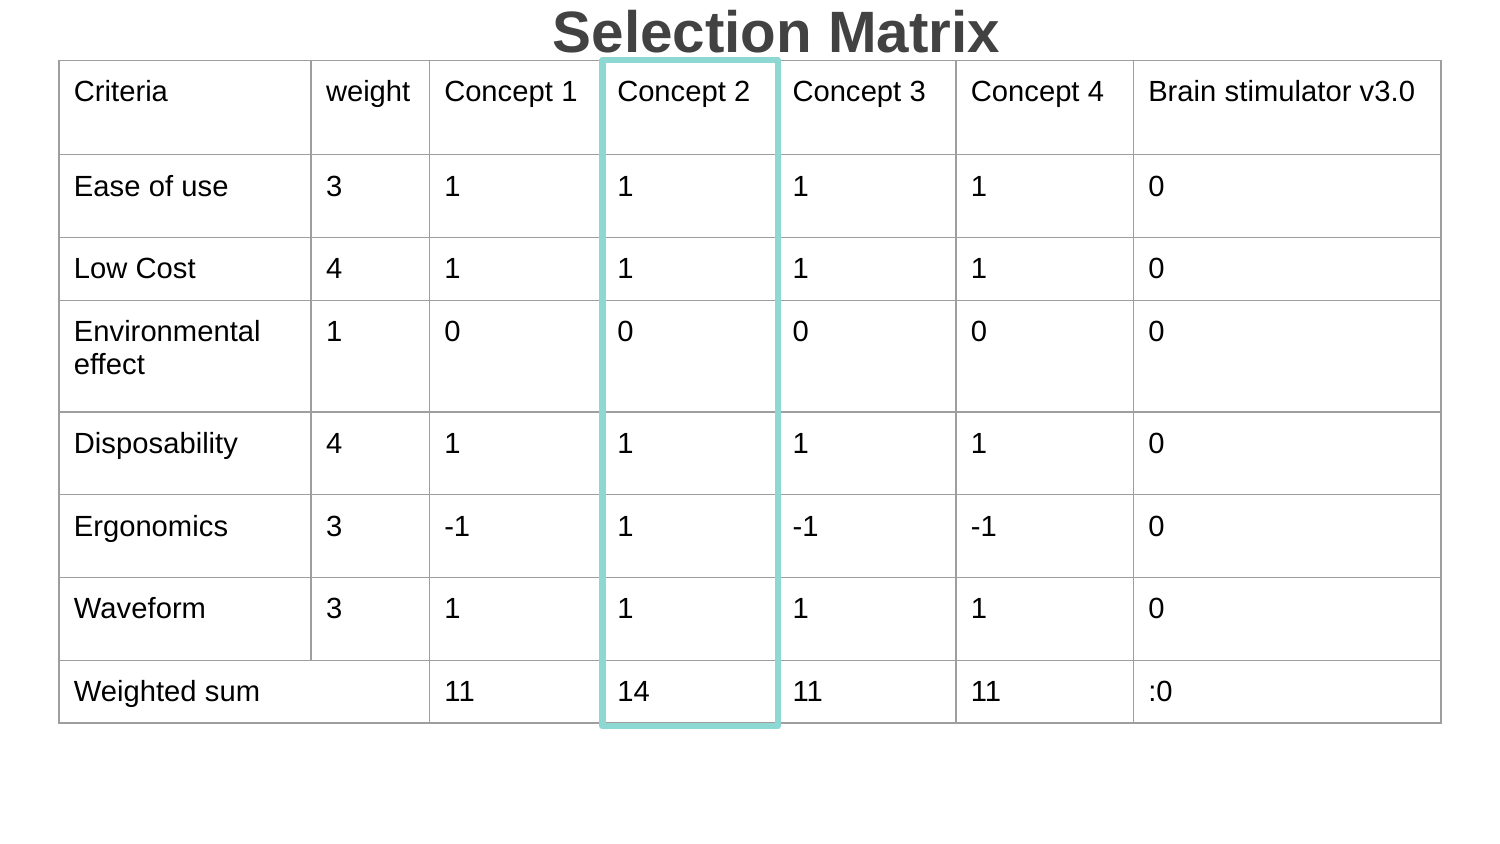

Selection Matrix

| Criteria | weight | Concept 1 | Concept 2 | Concept 3 | Concept 4 | Brain stimulator v3.0 |
| --- | --- | --- | --- | --- | --- | --- |
| Ease of use | 3 | 1 | 1 | 1 | 1 | 0 |
| Low Cost | 4 | 1 | 1 | 1 | 1 | 0 |
| Environmental effect | 1 | 0 | 0 | 0 | 0 | 0 |
| Disposability | 4 | 1 | 1 | 1 | 1 | 0 |
| Ergonomics | 3 | -1 | 1 | -1 | -1 | 0 |
| Waveform | 3 | 1 | 1 | 1 | 1 | 0 |
| Weighted sum |  | 11 | 14 | 11 | 11 | :0 |